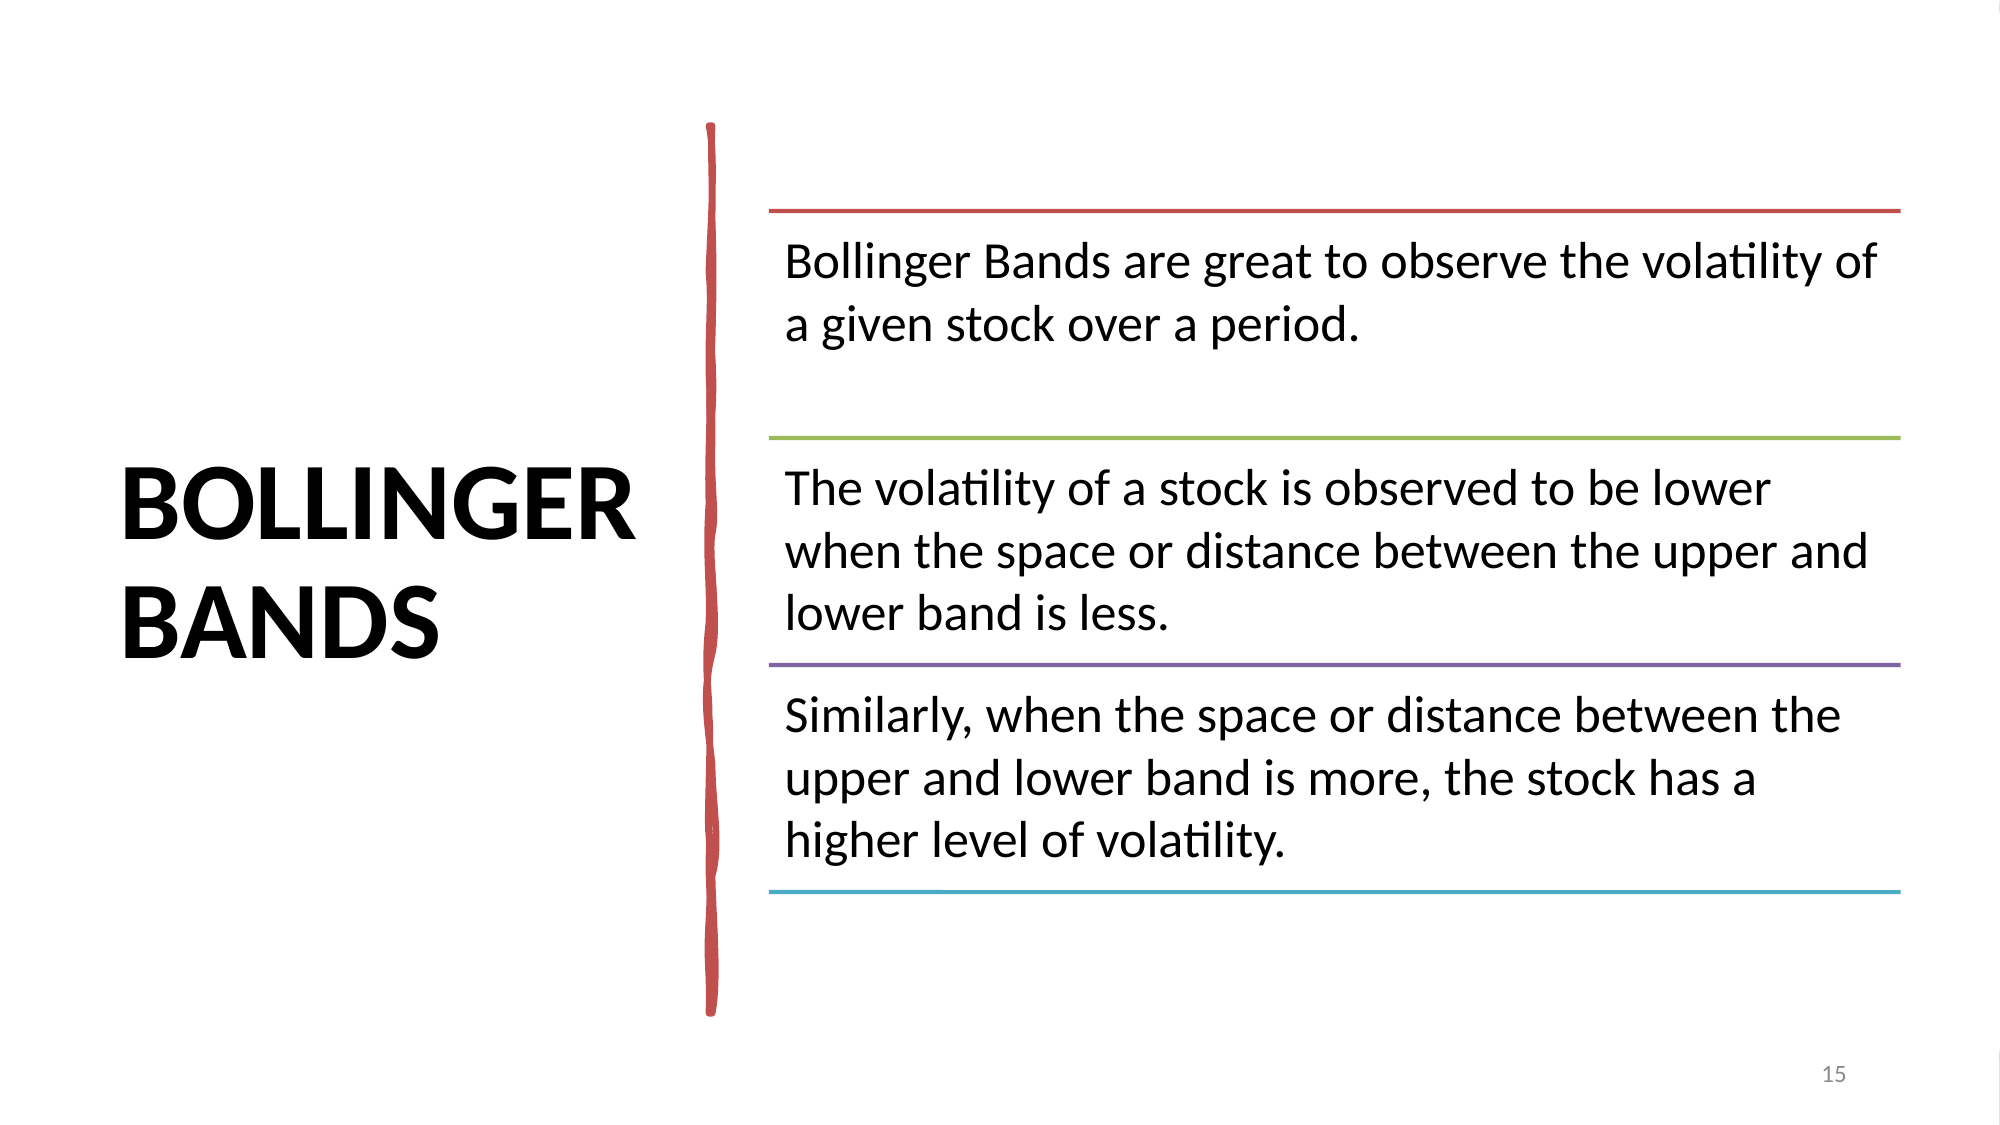

# BOLLINGER BANDS
Bollinger Bands are great to observe the volatility of a given stock over a period.
The volatility of a stock is observed to be lower when the space or distance between the upper and lower band is less.
Similarly, when the space or distance between the upper and lower band is more, the stock has a higher level of volatility.

15